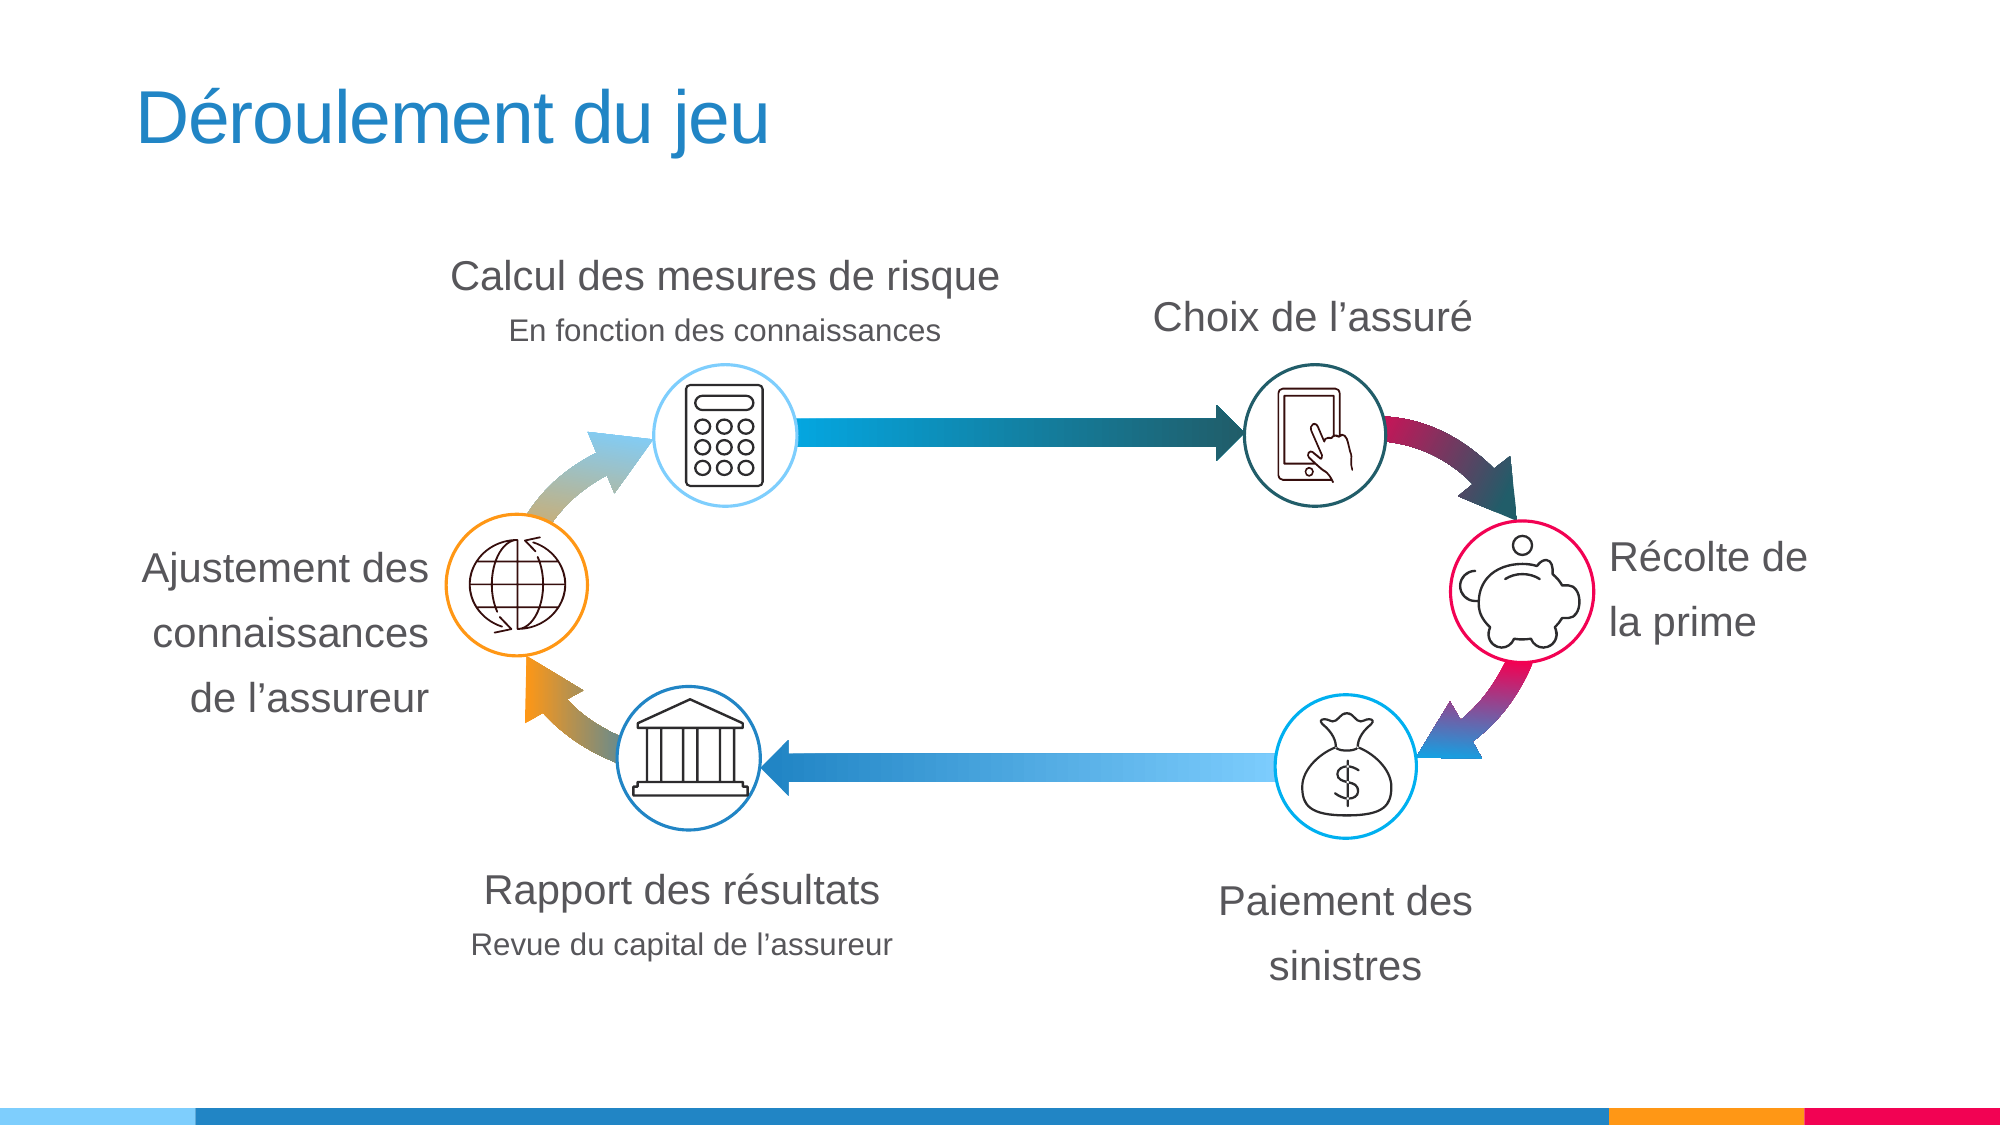

Déroulement du jeu
Calcul des mesures de risque
En fonction des connaissances
Choix de l’assuré

Récolte de la prime

Ajustement des connaissances de l’assureur

Rapport des résultats
Revue du capital de l’assureur
Paiement des sinistres